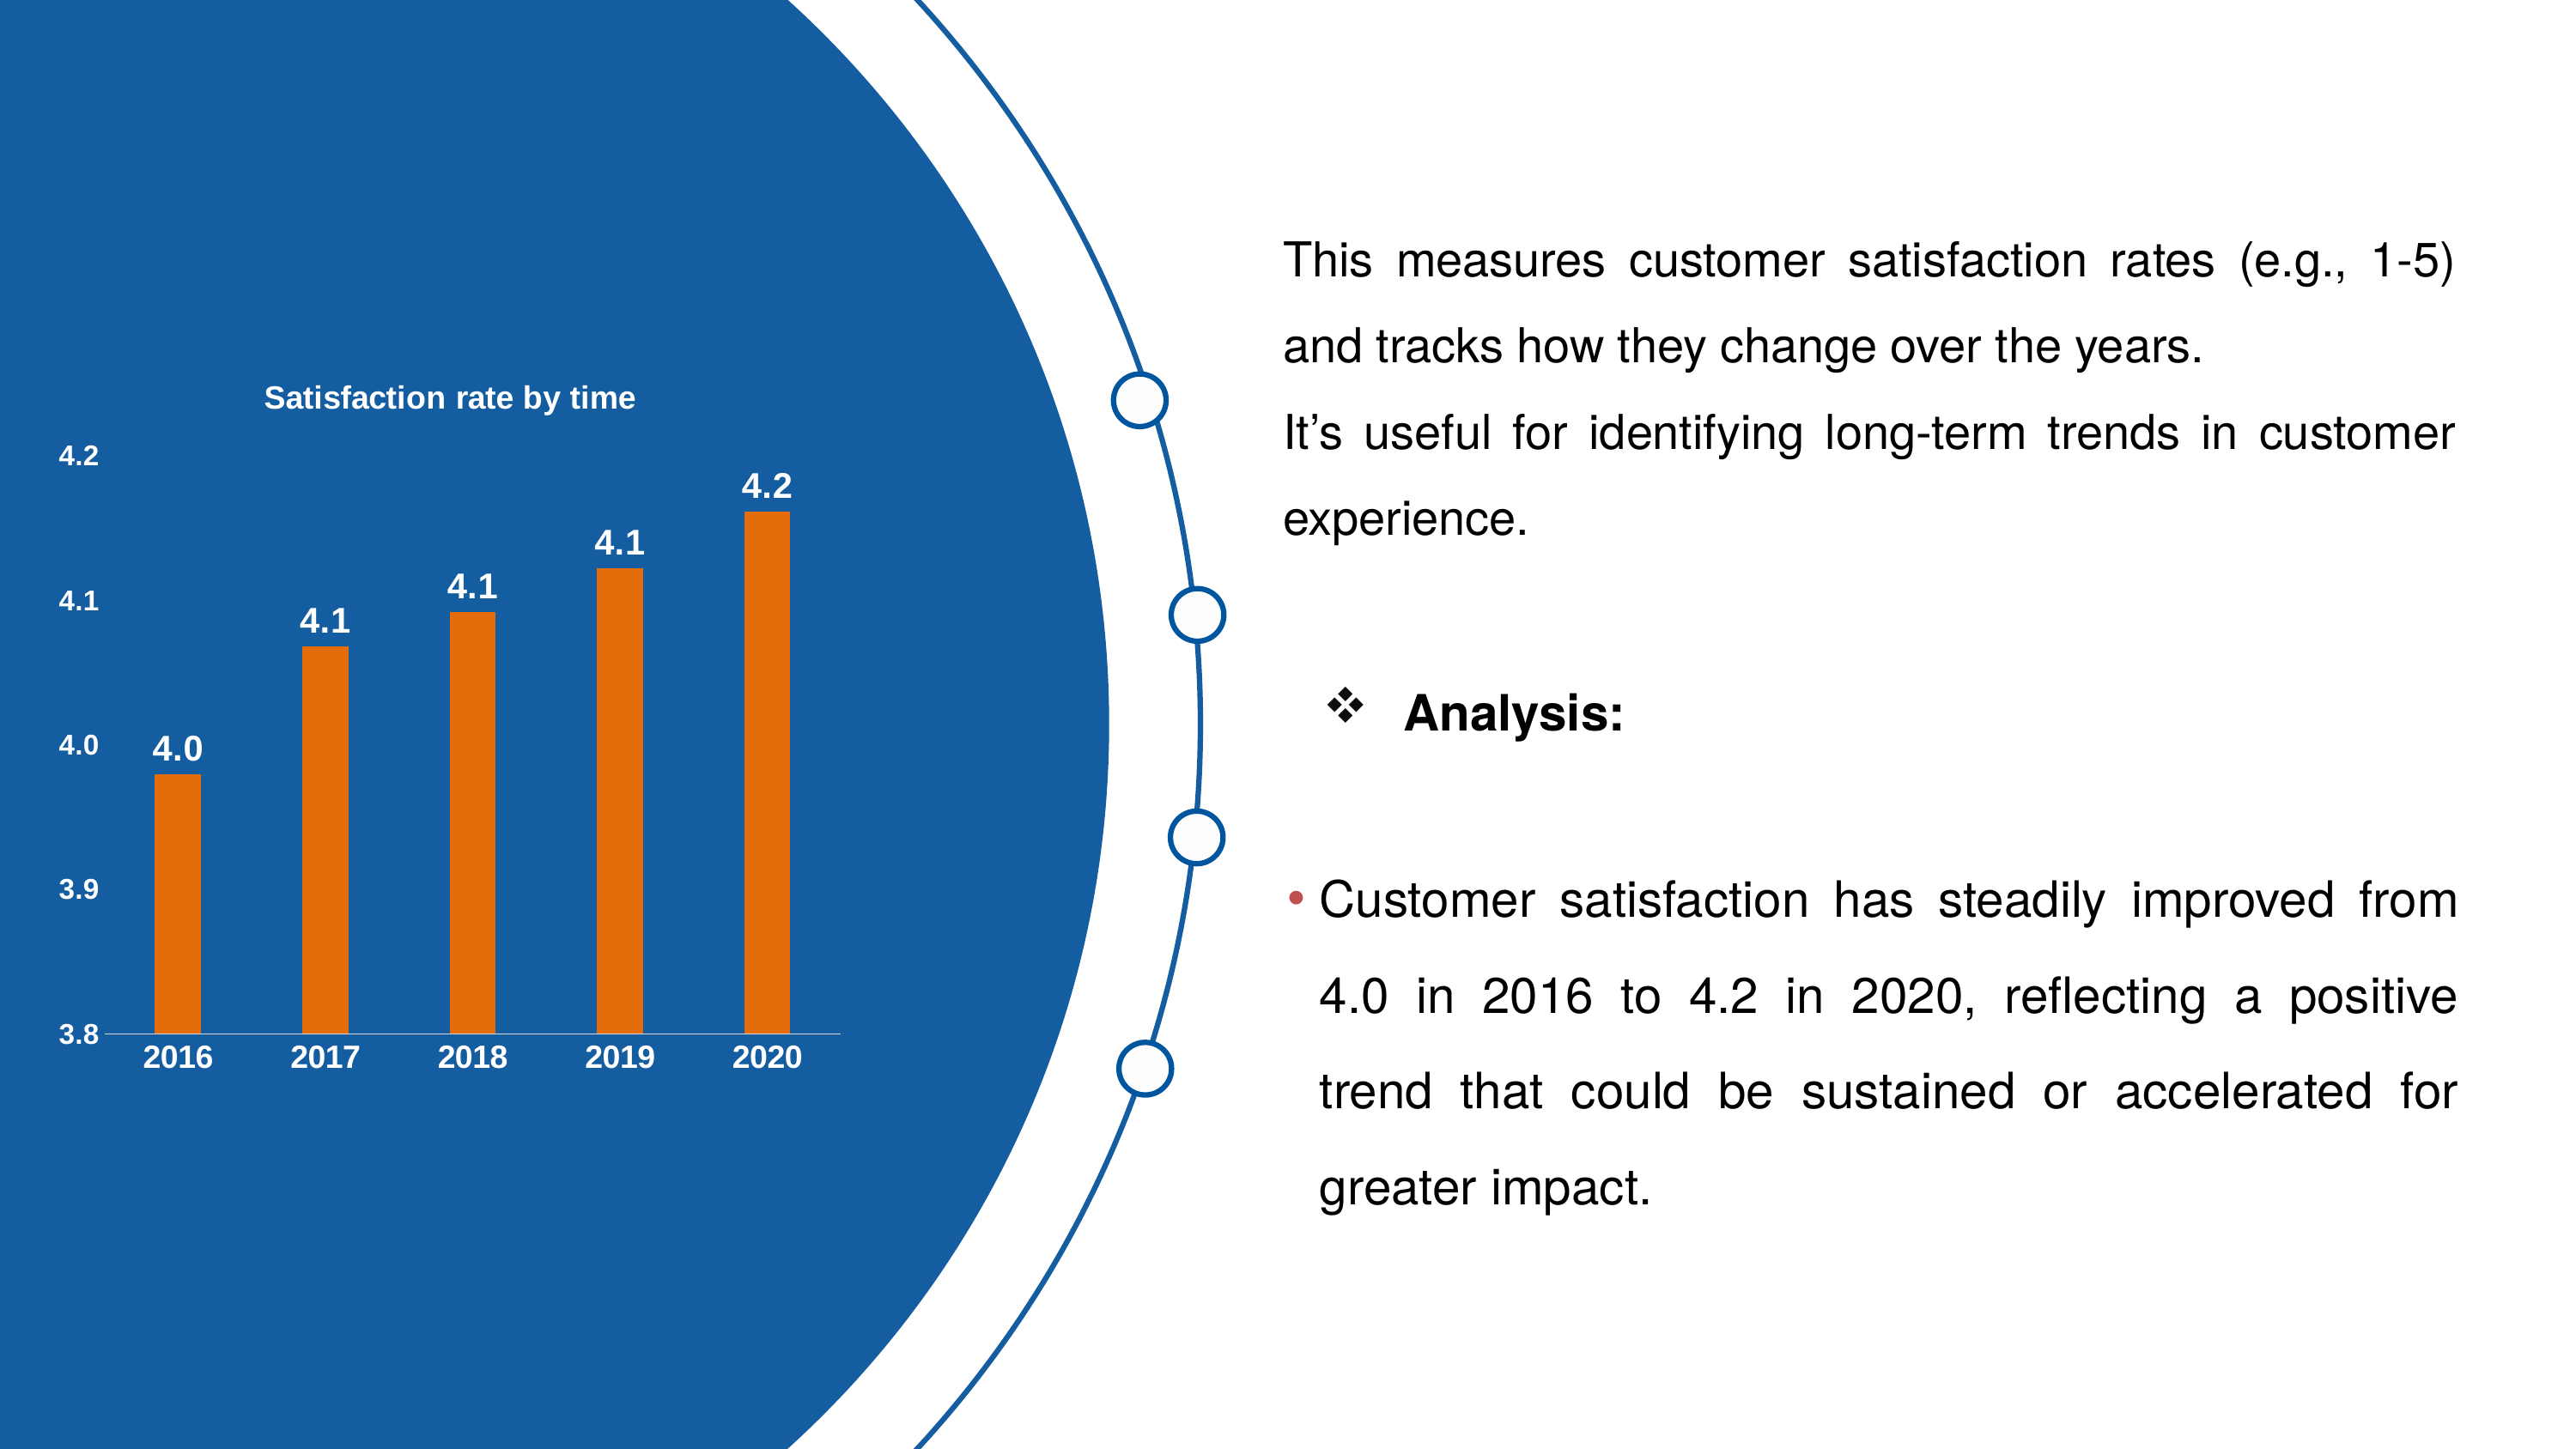

This measures customer satisfaction rates (e.g., 1-5) and tracks how they change over the years.
It’s useful for identifying long-term trends in customer experience.

### Chart: Satisfaction rate by time

| Category | Total |
|---|---|
| 2016 | 3.979695042525477 |
| 2017 | 4.068119342943346 |
| 2018 | 4.091853962224333 |
| 2019 | 4.1223825034899955 |
| 2020 | 4.161269251925193 |

Analysis:

Customer satisfaction has steadily improved from 4.0 in 2016 to 4.2 in 2020, reflecting a positive trend that could be sustained or accelerated for greater impact.